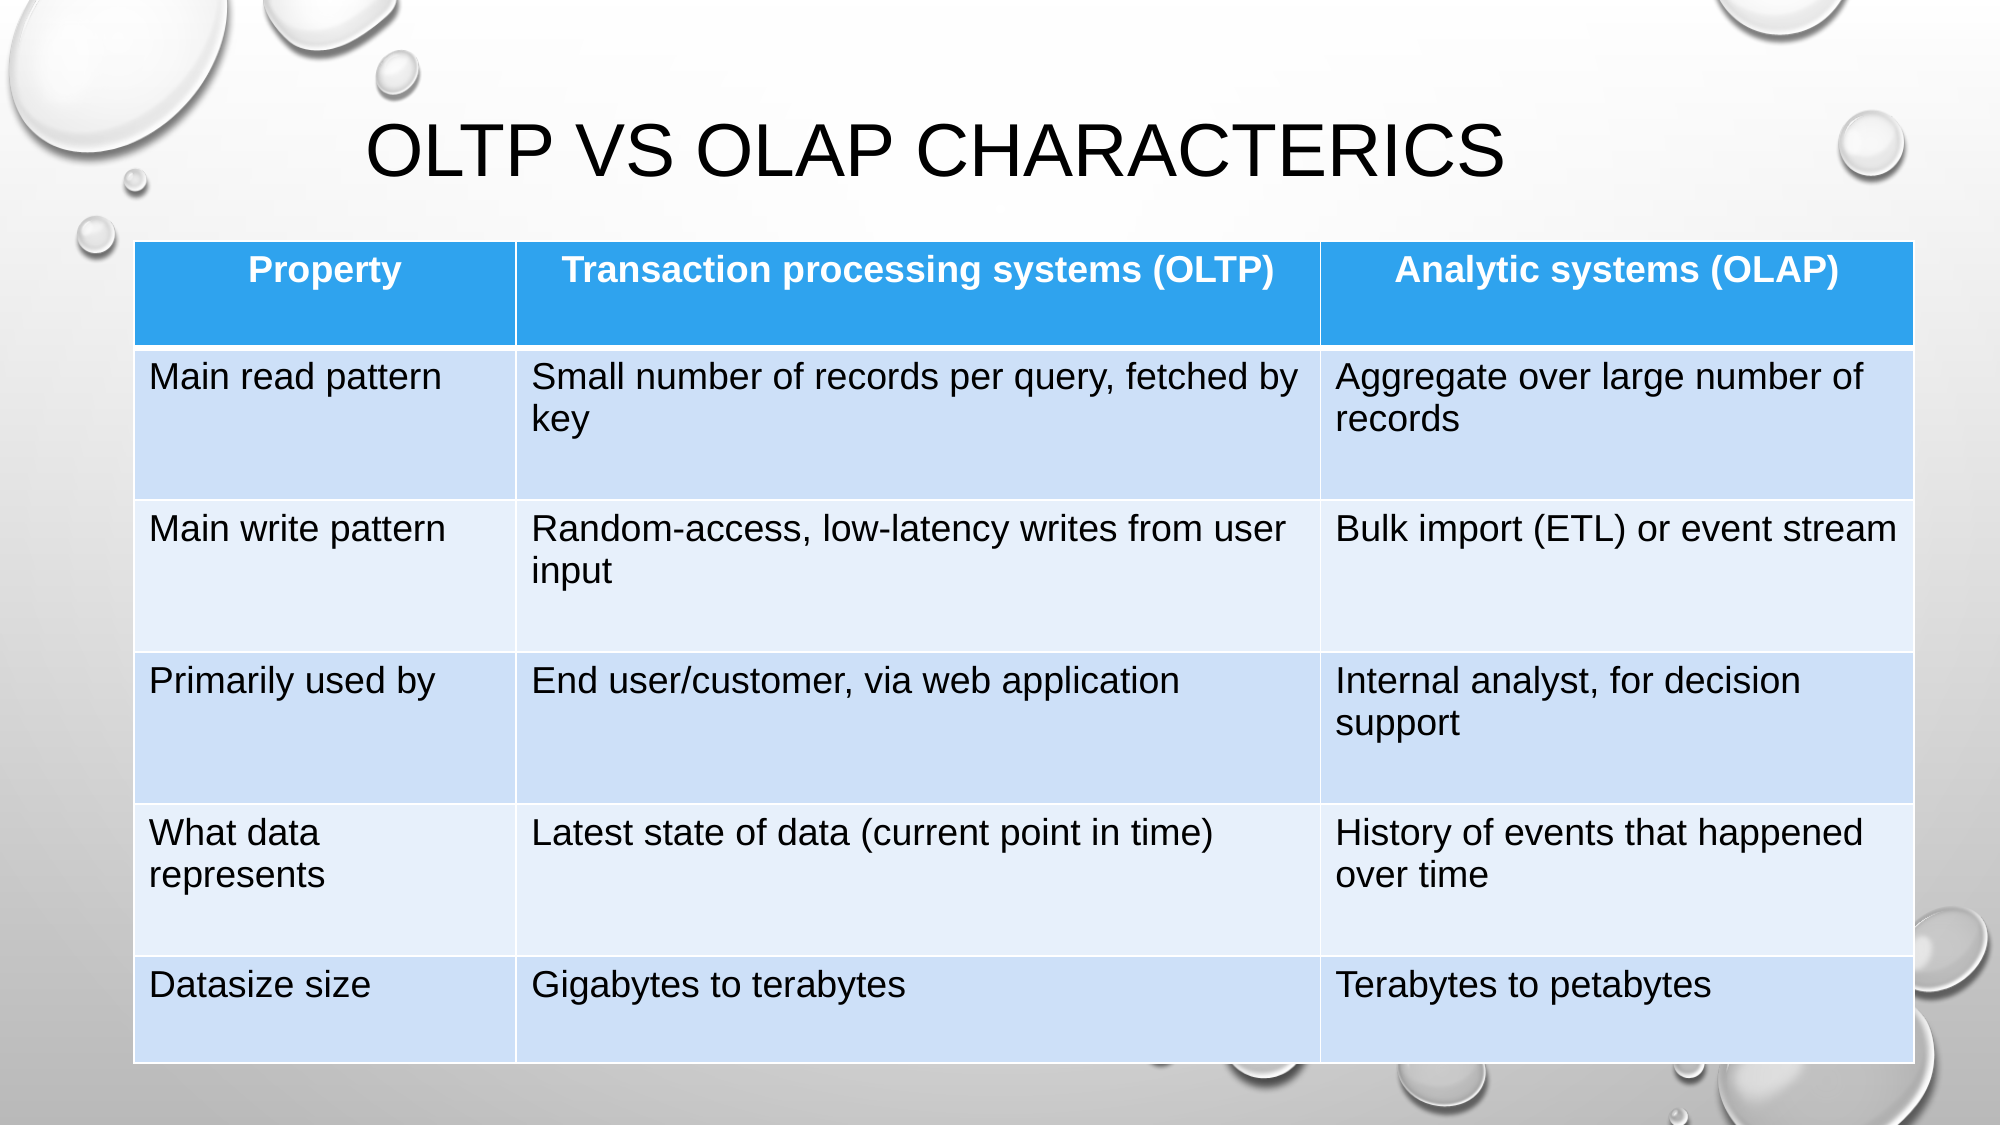

# Oltp vs OLAP characterics
| Property | Transaction processing systems (OLTP) | Analytic systems (OLAP) |
| --- | --- | --- |
| Main read pattern | Small number of records per query, fetched by key | Aggregate over large number of records |
| Main write pattern | Random-access, low-latency writes from user input | Bulk import (ETL) or event stream |
| Primarily used by | End user/customer, via web application | Internal analyst, for decision support |
| What data represents | Latest state of data (current point in time) | History of events that happened over time |
| Datasize size | Gigabytes to terabytes | Terabytes to petabytes |